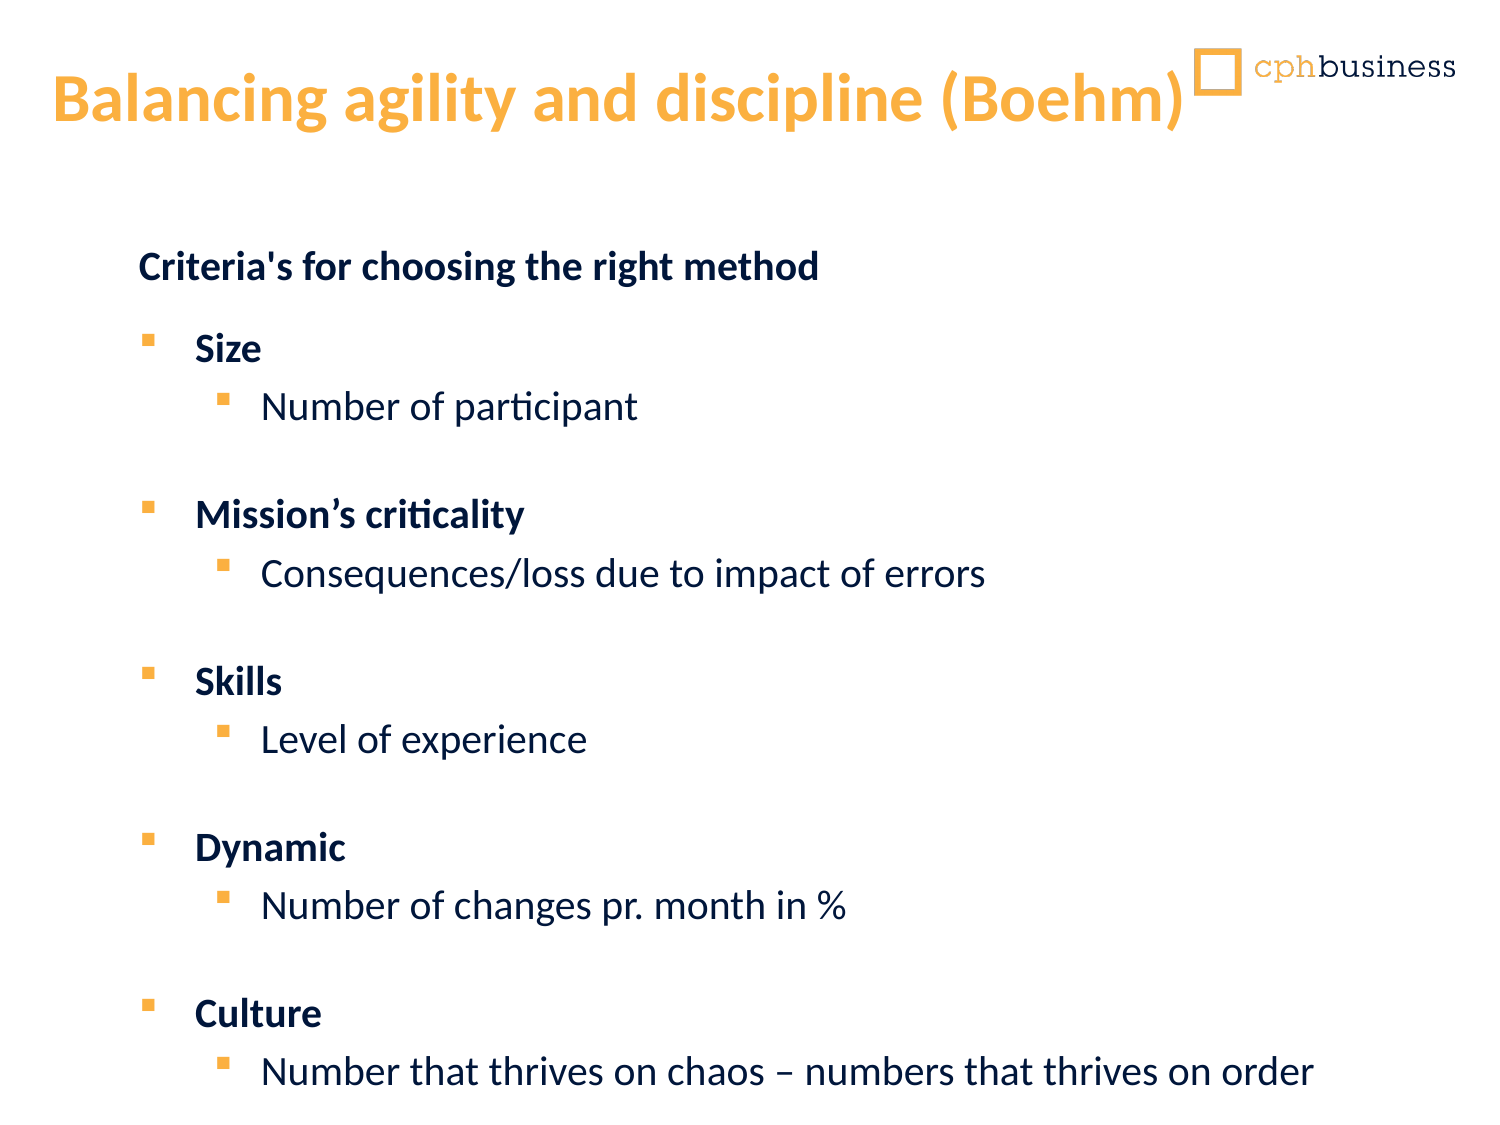

# Balancing agility and discipline (Boehm)
Criteria's for choosing the right method

Size
Number of participant

Mission’s criticality
Consequences/loss due to impact of errors

Skills
Level of experience

Dynamic
Number of changes pr. month in %

Culture
Number that thrives on chaos – numbers that thrives on order